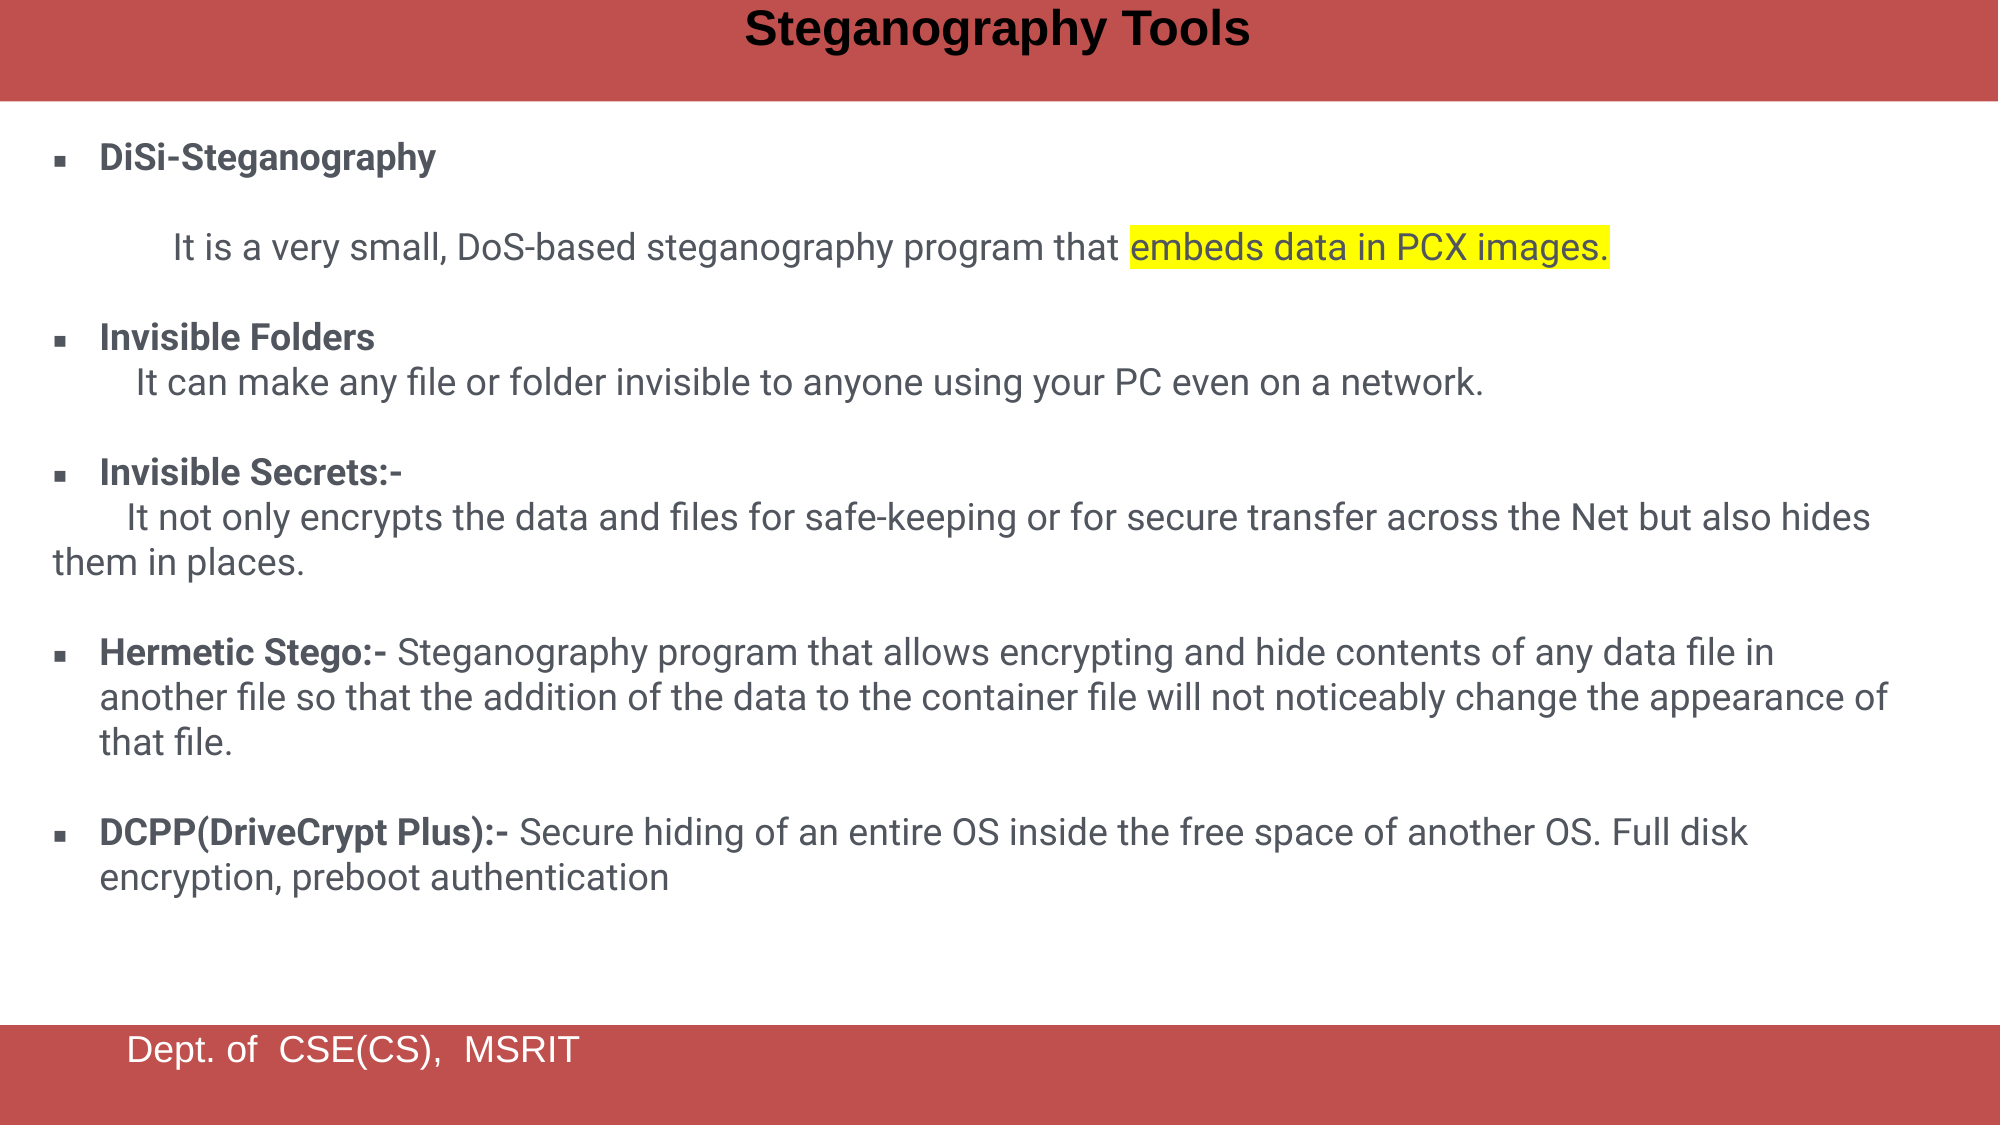

Steganography Tools
DiSi-Steganography

             It is a very small, DoS-based steganography program that embeds data in PCX images.

Invisible Folders
         It can make any file or folder invisible to anyone using your PC even on a network.

Invisible Secrets:-
        It not only encrypts the data and files for safe-keeping or for secure transfer across the Net but also hides them in places.

Hermetic Stego:- Steganography program that allows encrypting and hide contents of any data file in another file so that the addition of the data to the container file will not noticeably change the appearance of that file.

DCPP(DriveCrypt Plus):- Secure hiding of an entire OS inside the free space of another OS. Full disk encryption, preboot authentication

Dept. of  CSE(CS),  MSRIT